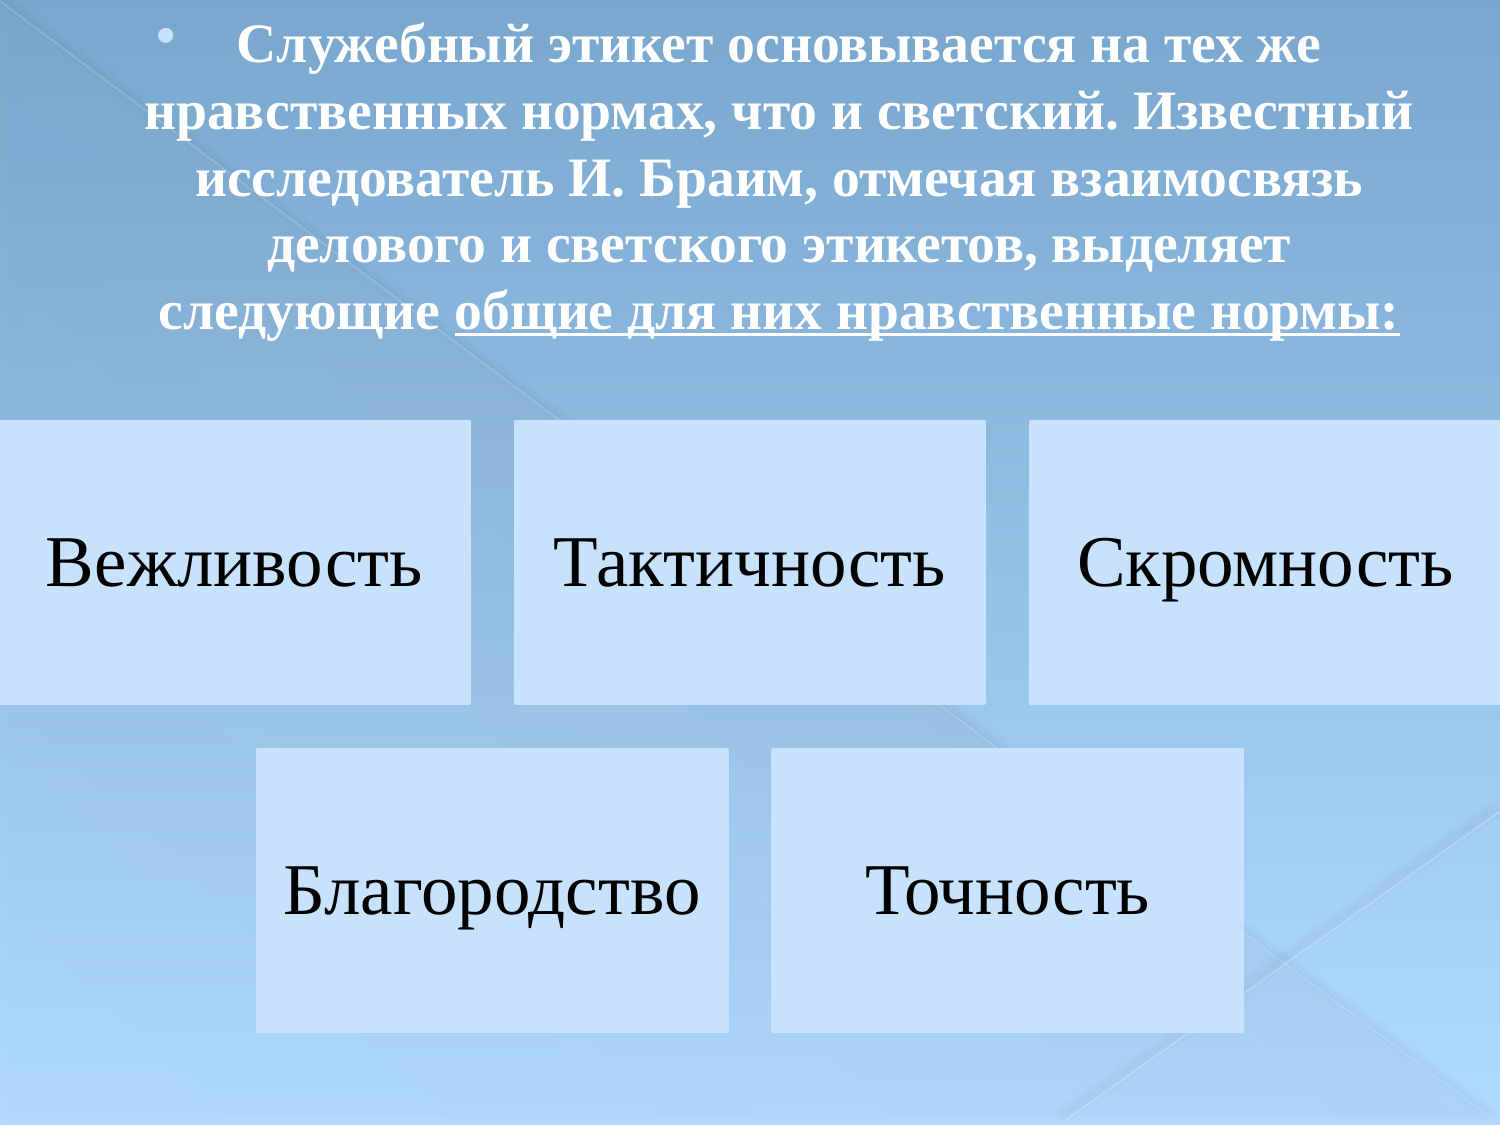

Служебный этикет основывается на тех же нравственных нормах, что и светский. Известный исследователь И. Браим, отмечая взаимосвязь делового и светского этикетов, выделяет следующие общие для них нравственные нормы:

Вежливость
Тактичность
Скромность
Благородство
Точность